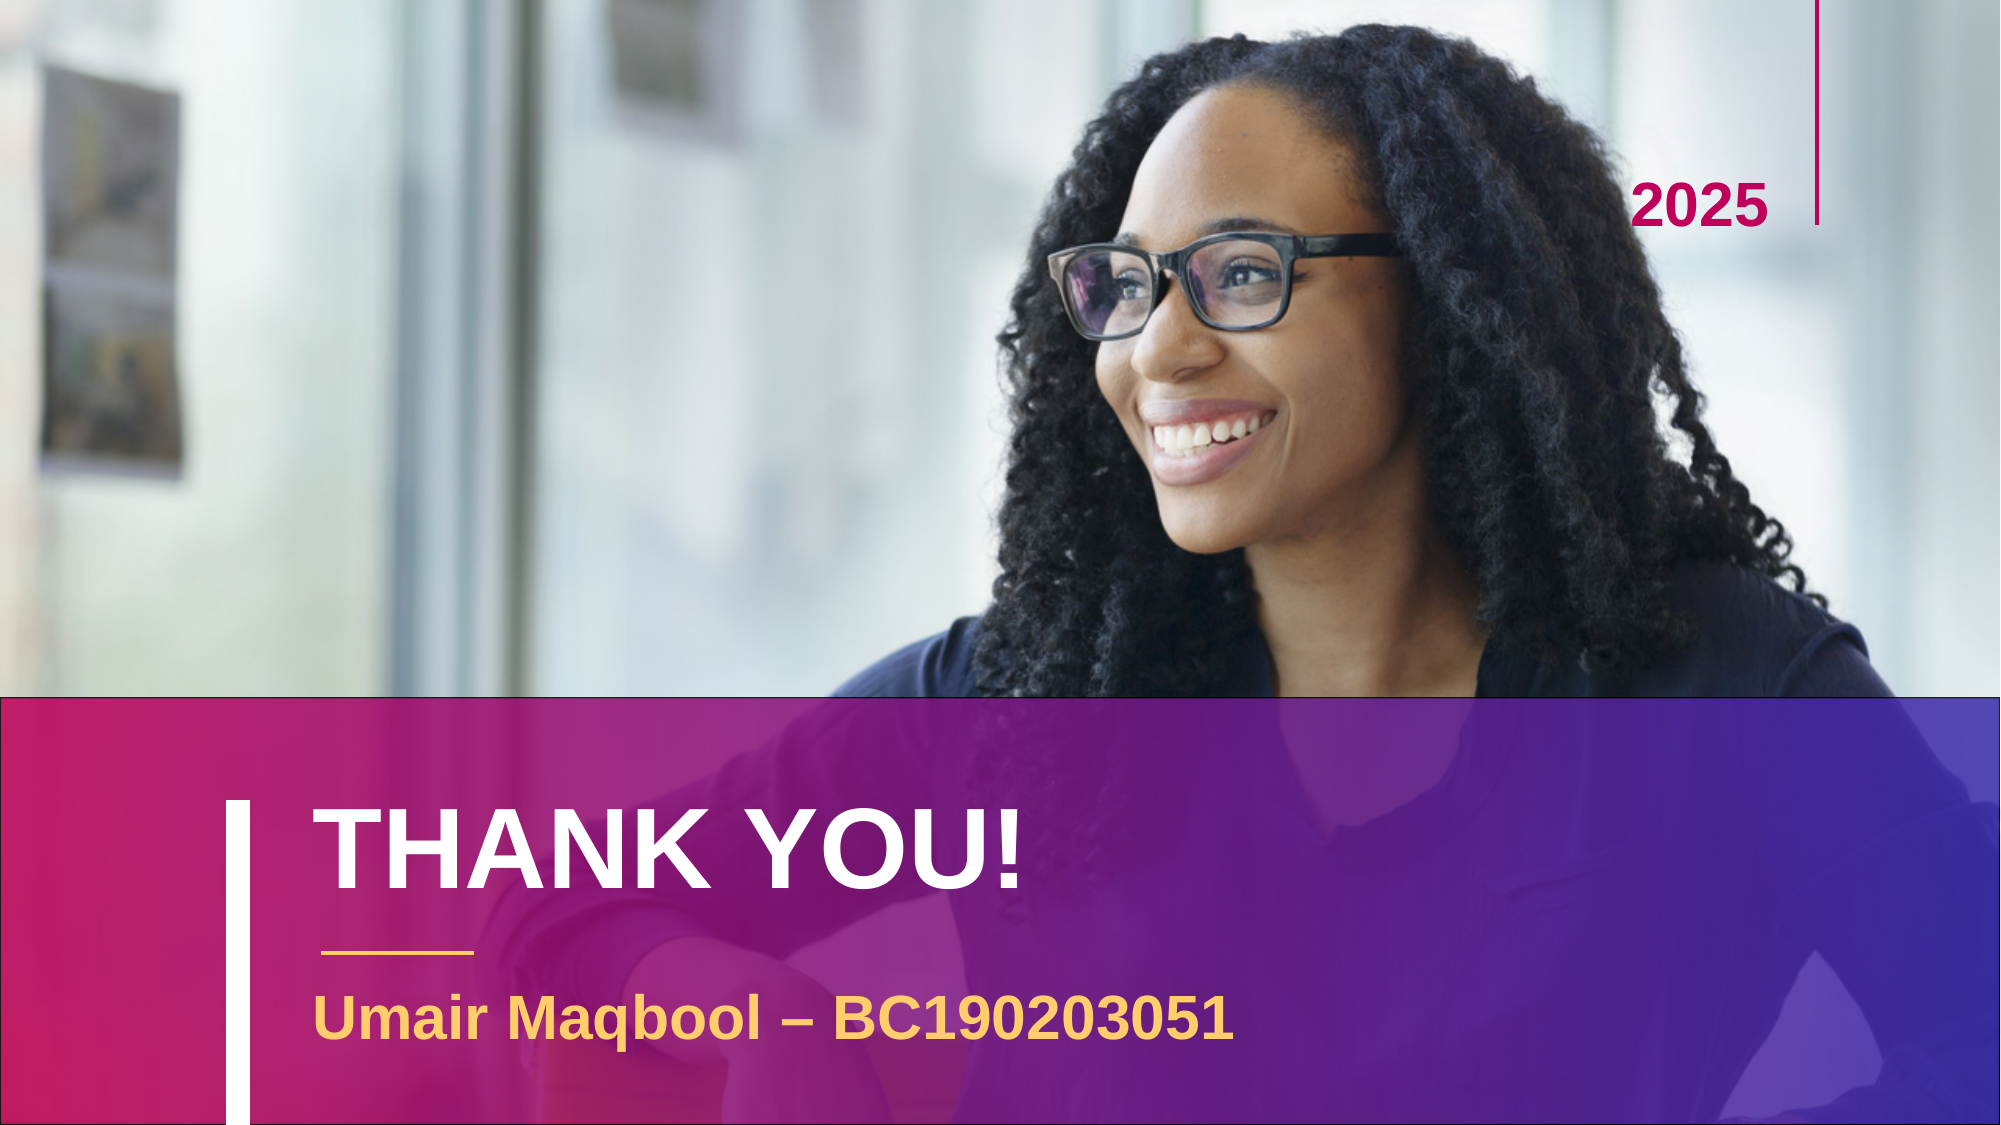

2025
# THANK YOU!
Umair Maqbool – BC190203051